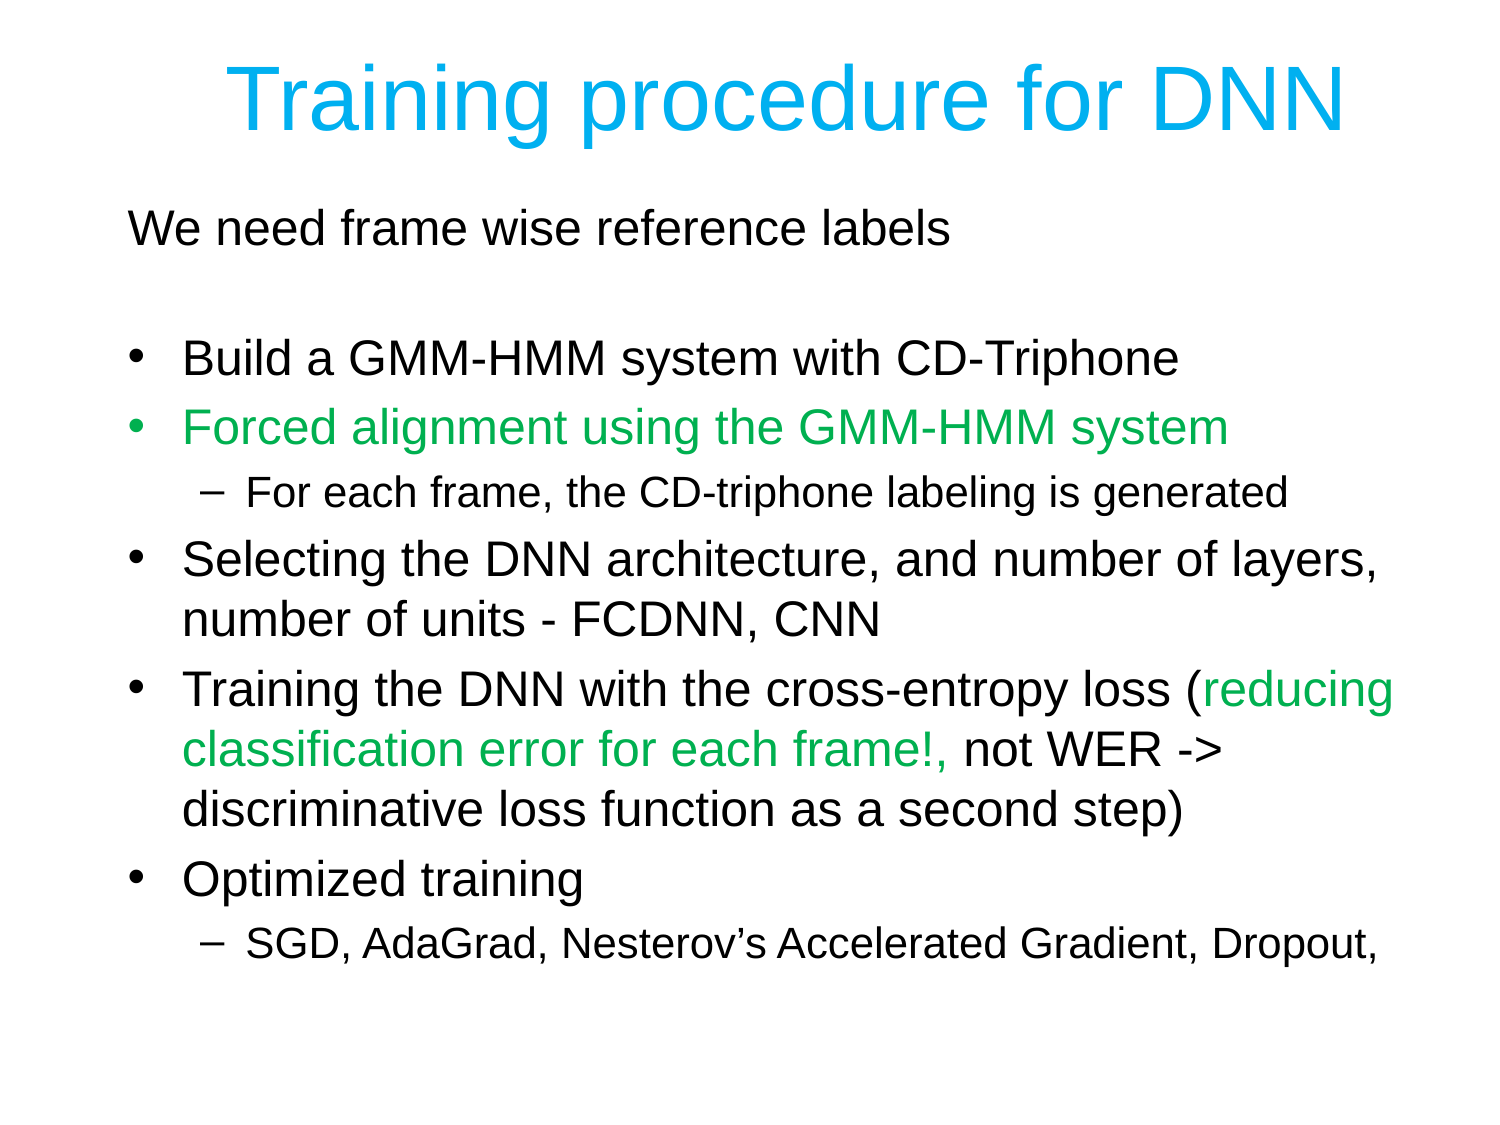

# Training procedure for DNN
We need frame wise reference labels
Build a GMM-HMM system with CD-Triphone
Forced alignment using the GMM-HMM system
For each frame, the CD-triphone labeling is generated
Selecting the DNN architecture, and number of layers, number of units - FCDNN, CNN
Training the DNN with the cross-entropy loss (reducing classification error for each frame!, not WER -> discriminative loss function as a second step)
Optimized training
SGD, AdaGrad, Nesterov’s Accelerated Gradient, Dropout,